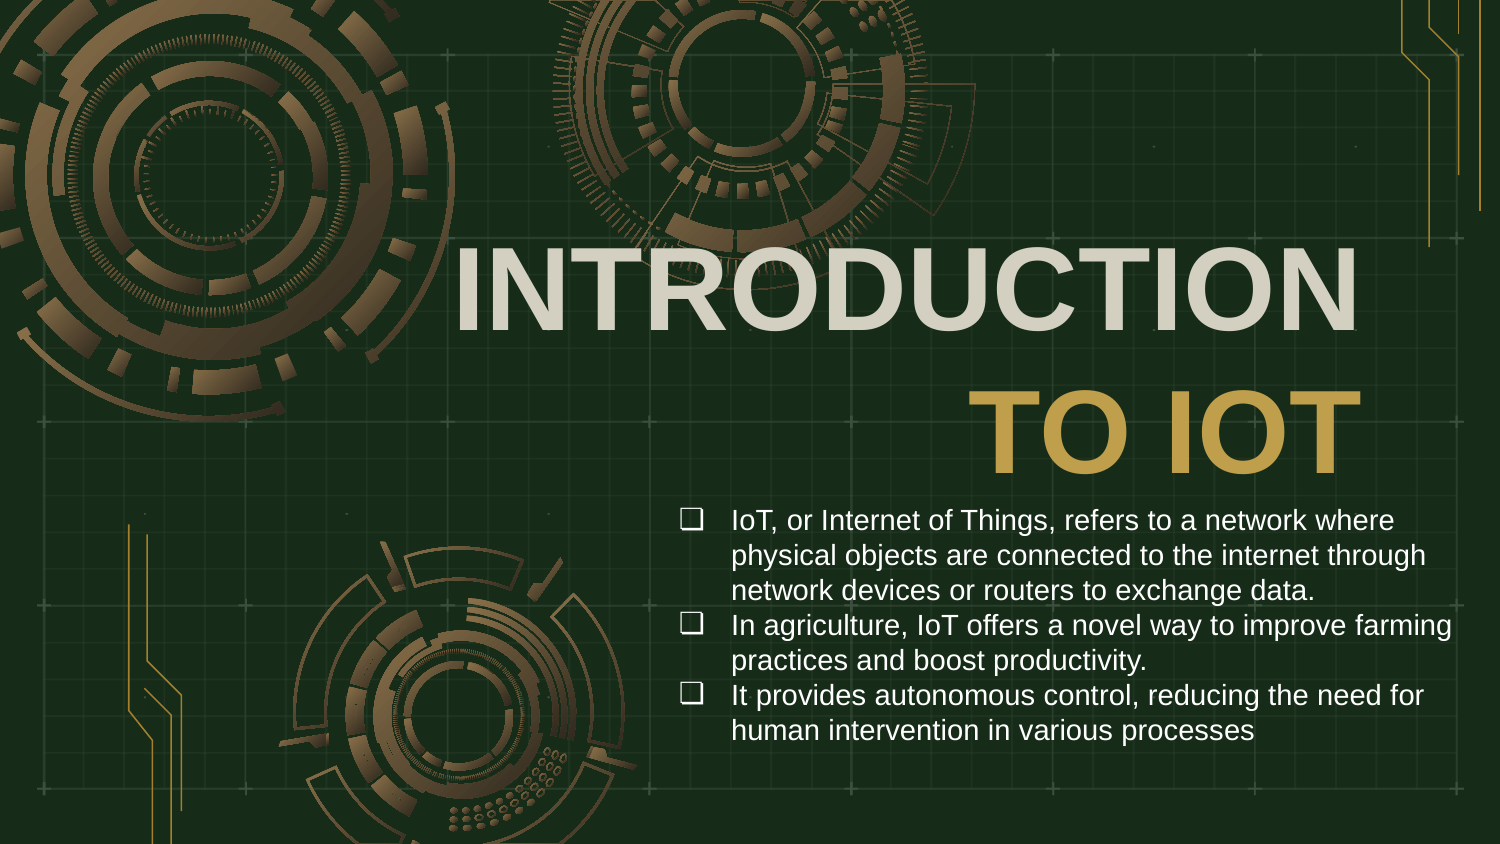

# INTRODUCTION
TO IOT
IoT, or Internet of Things, refers to a network where physical objects are connected to the internet through network devices or routers to exchange data.
In agriculture, IoT offers a novel way to improve farming practices and boost productivity.
It provides autonomous control, reducing the need for human intervention in various processes